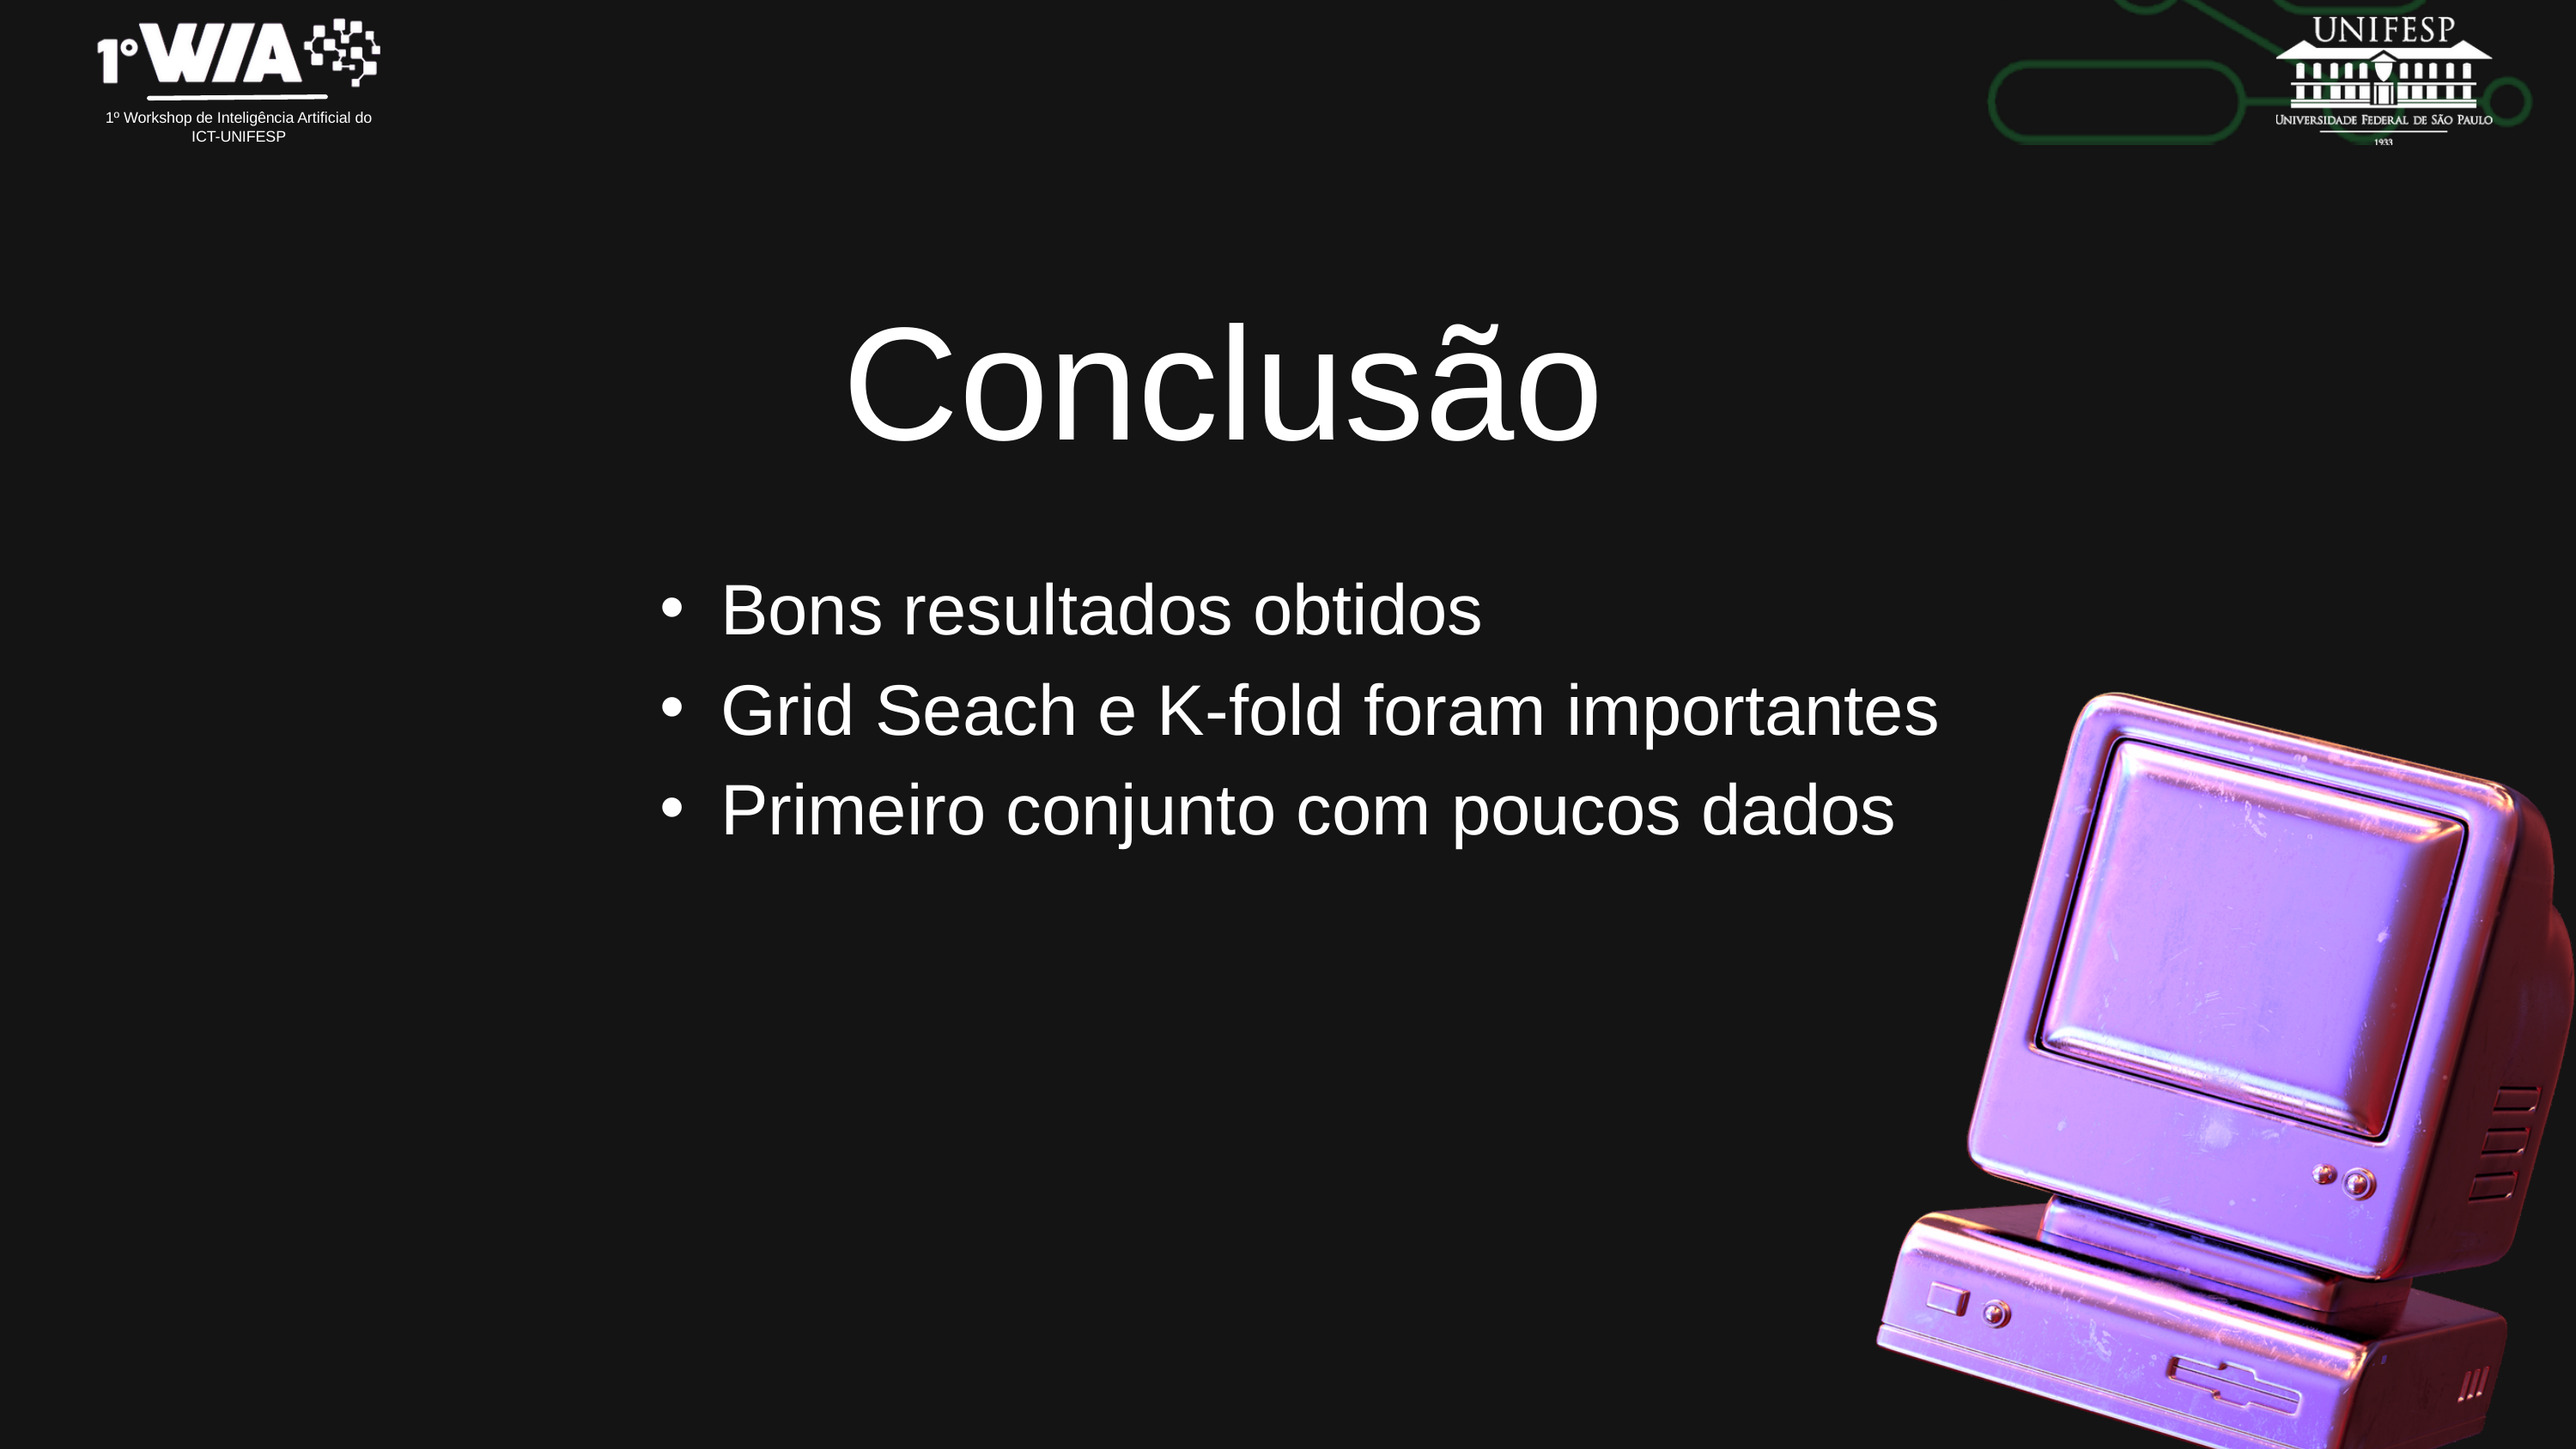

1º Workshop de Inteligência Artificial do ICT-UNIFESP

Conclusão
Bons resultados obtidos
Grid Seach e K-fold foram importantes
Primeiro conjunto com poucos dados

10